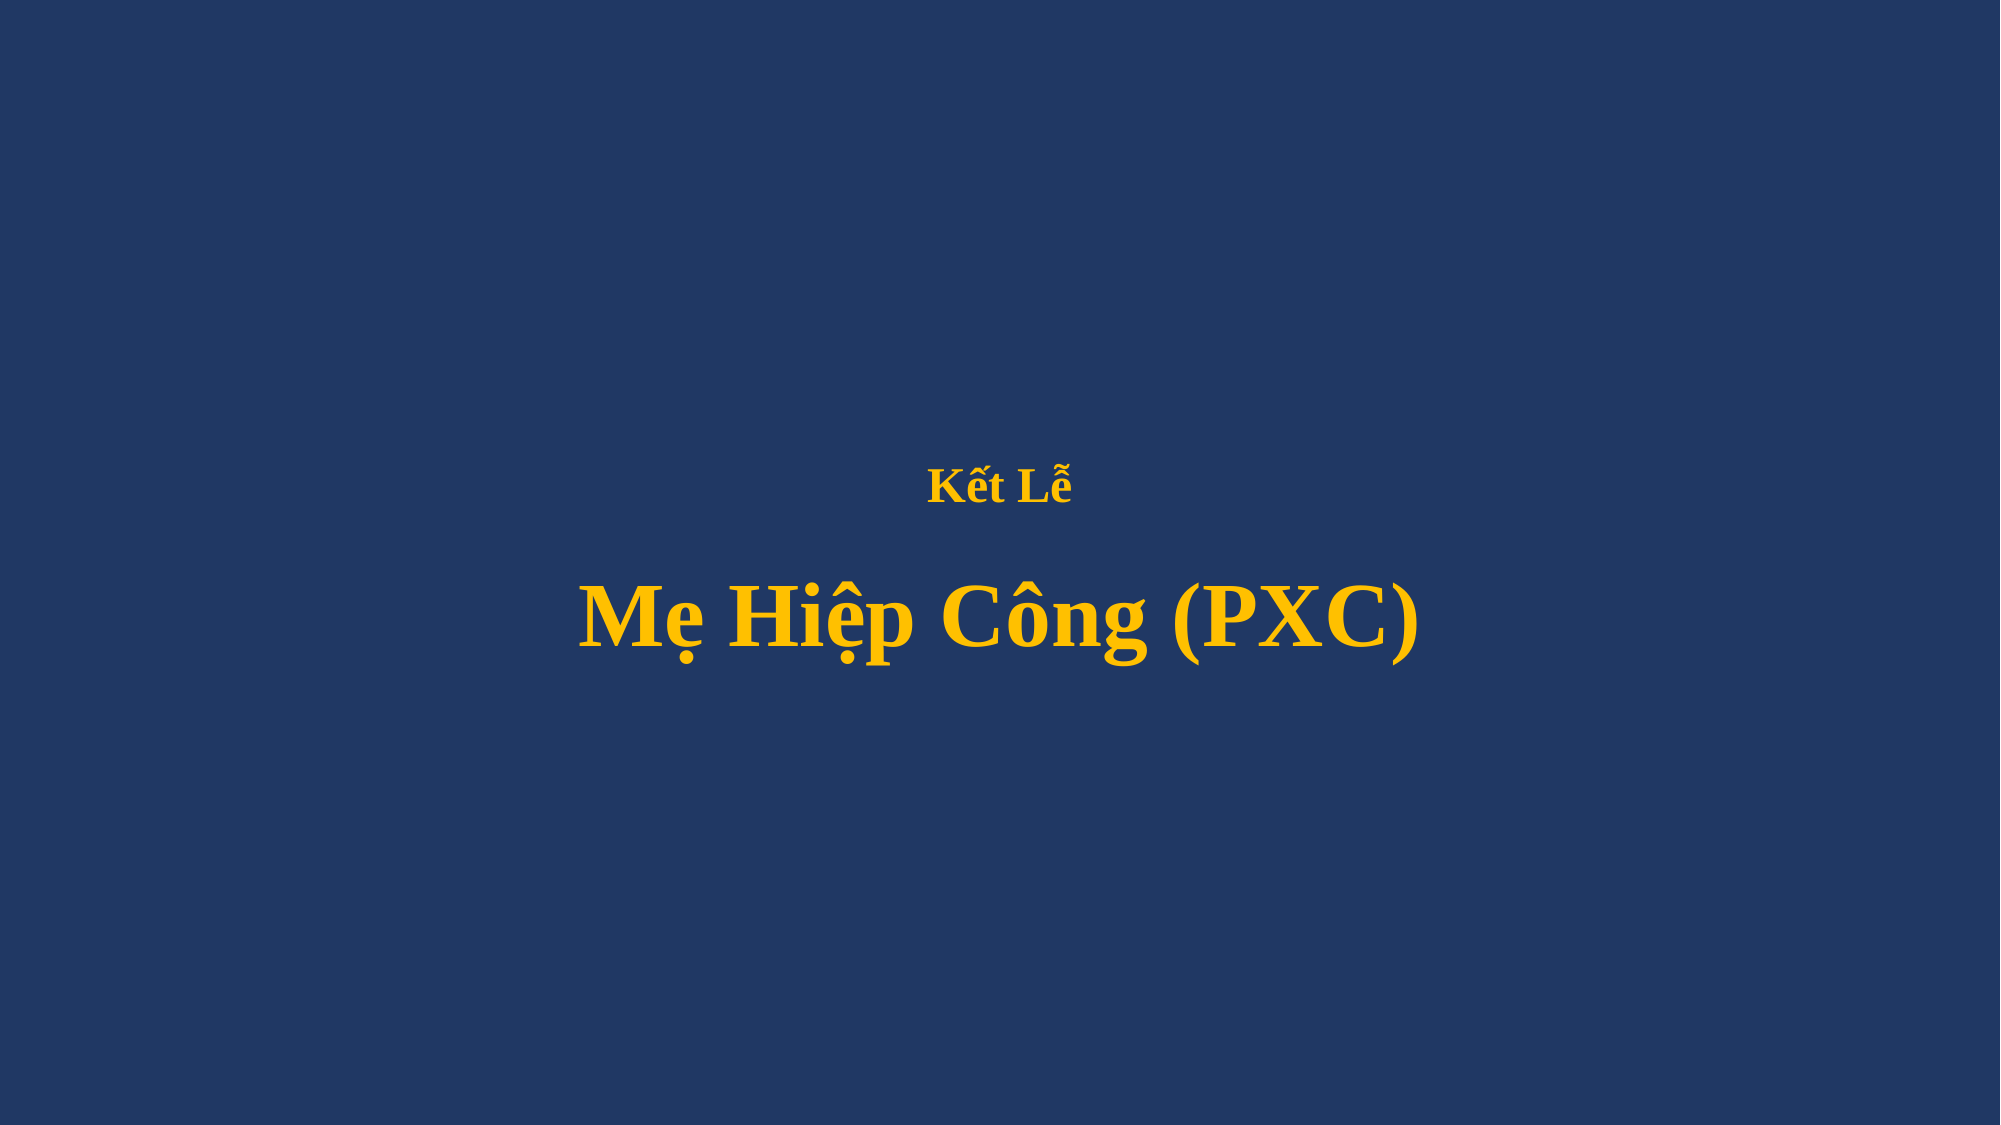

# Kết Lễ Mẹ Hiệp Công (PXC)